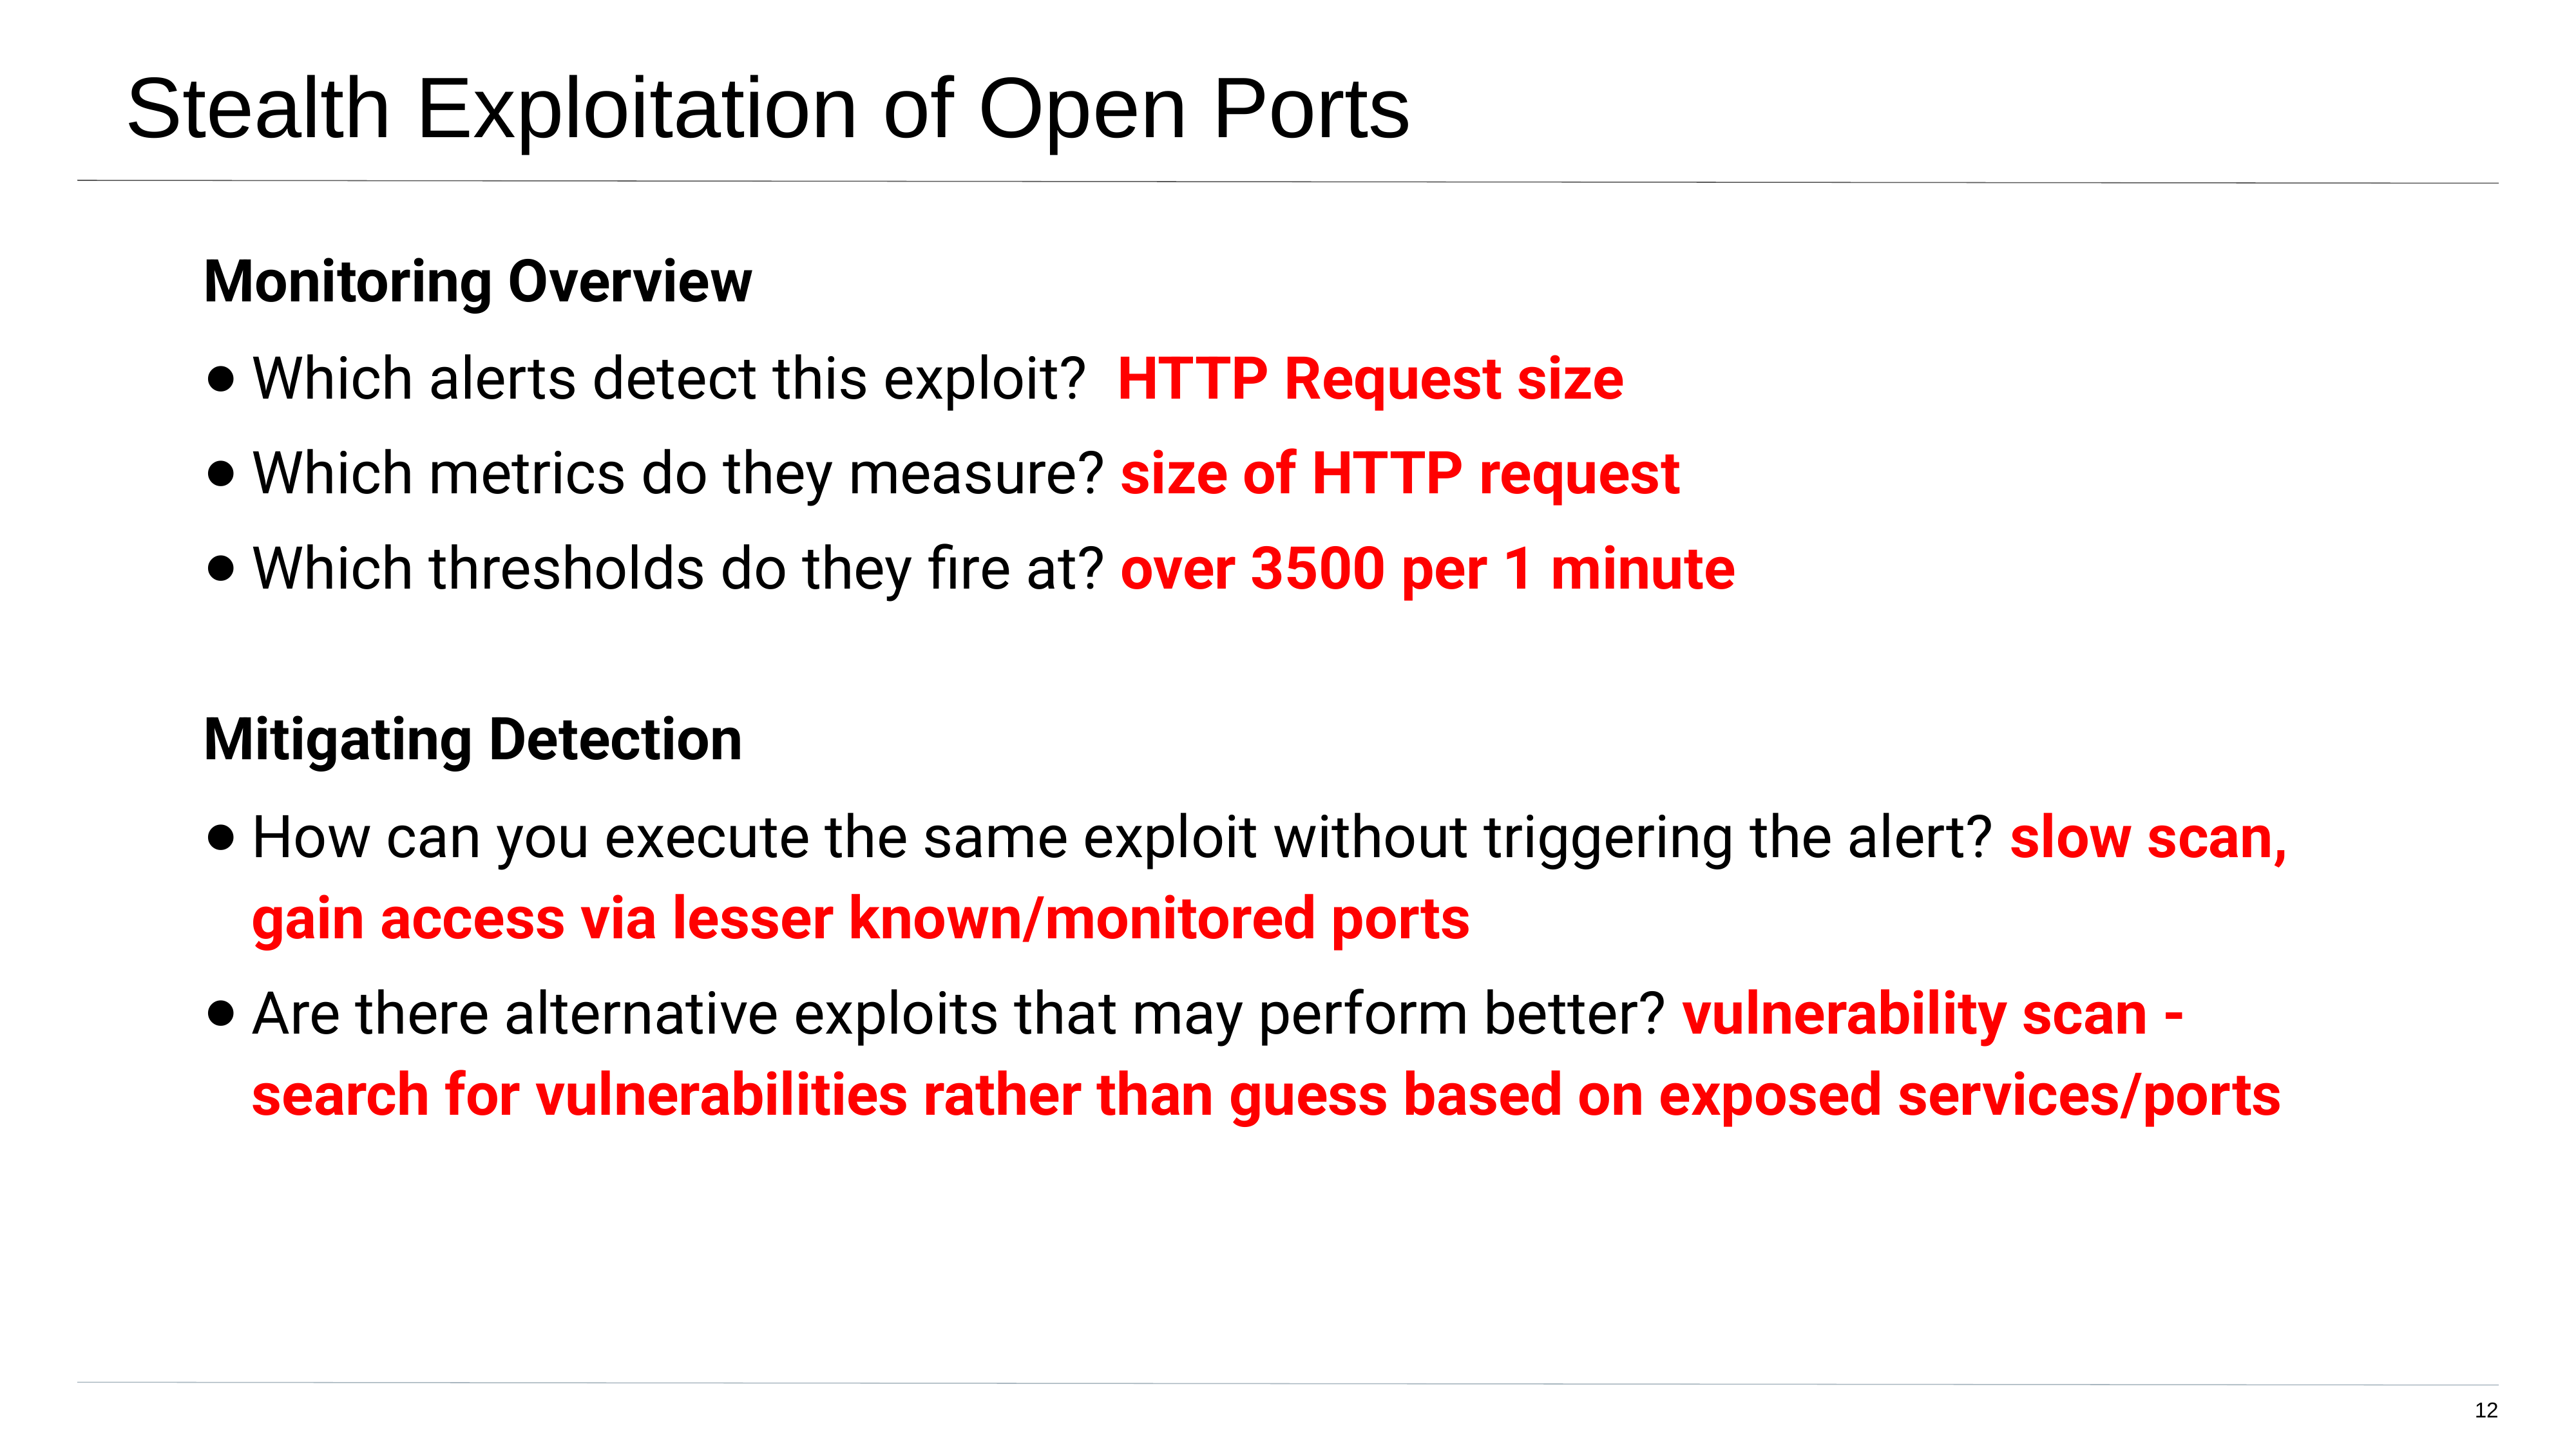

# Stealth Exploitation of Open Ports
Monitoring Overview
Which alerts detect this exploit?  HTTP Request size
Which metrics do they measure? size of HTTP request
Which thresholds do they fire at? over 3500 per 1 minute

Mitigating Detection
How can you execute the same exploit without triggering the alert? slow scan, gain access via lesser known/monitored ports
Are there alternative exploits that may perform better? vulnerability scan - search for vulnerabilities rather than guess based on exposed services/ports

12